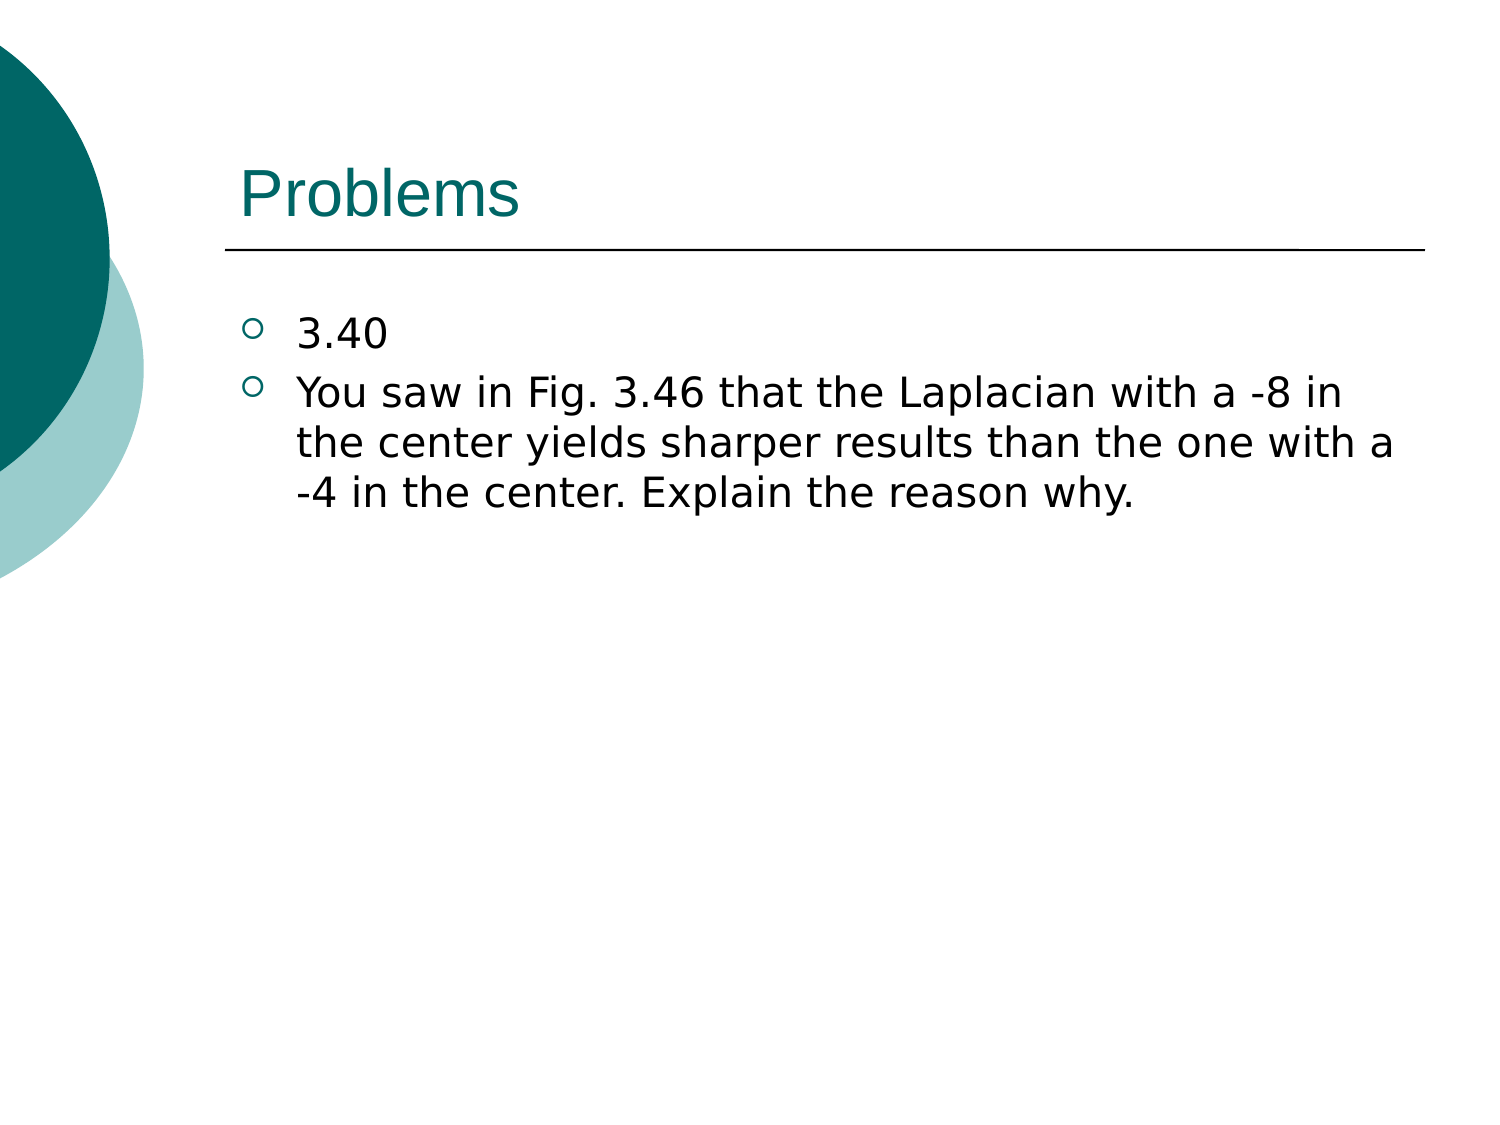

# Problems
3.40
You saw in Fig. 3.46 that the Laplacian with a -8 in the center yields sharper results than the one with a -4 in the center. Explain the reason why.